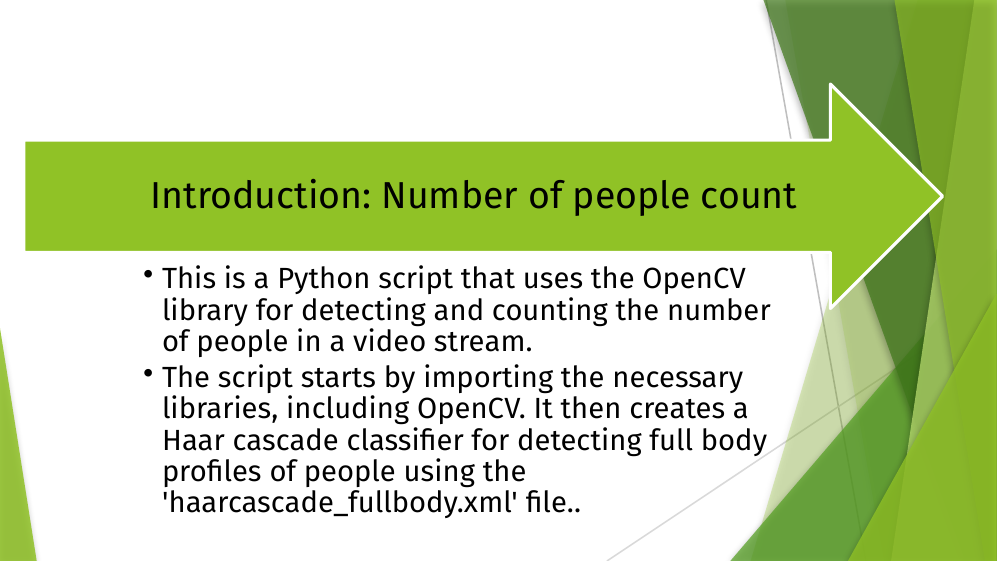

This is a Python script that uses the OpenCV library for detecting and counting the number of people in a video stream.
The script starts by importing the necessary libraries, including OpenCV. It then creates a Haar cascade classifier for detecting full body profiles of people using the 'haarcascade_fullbody.xml' file..
Introduction: Number of people count